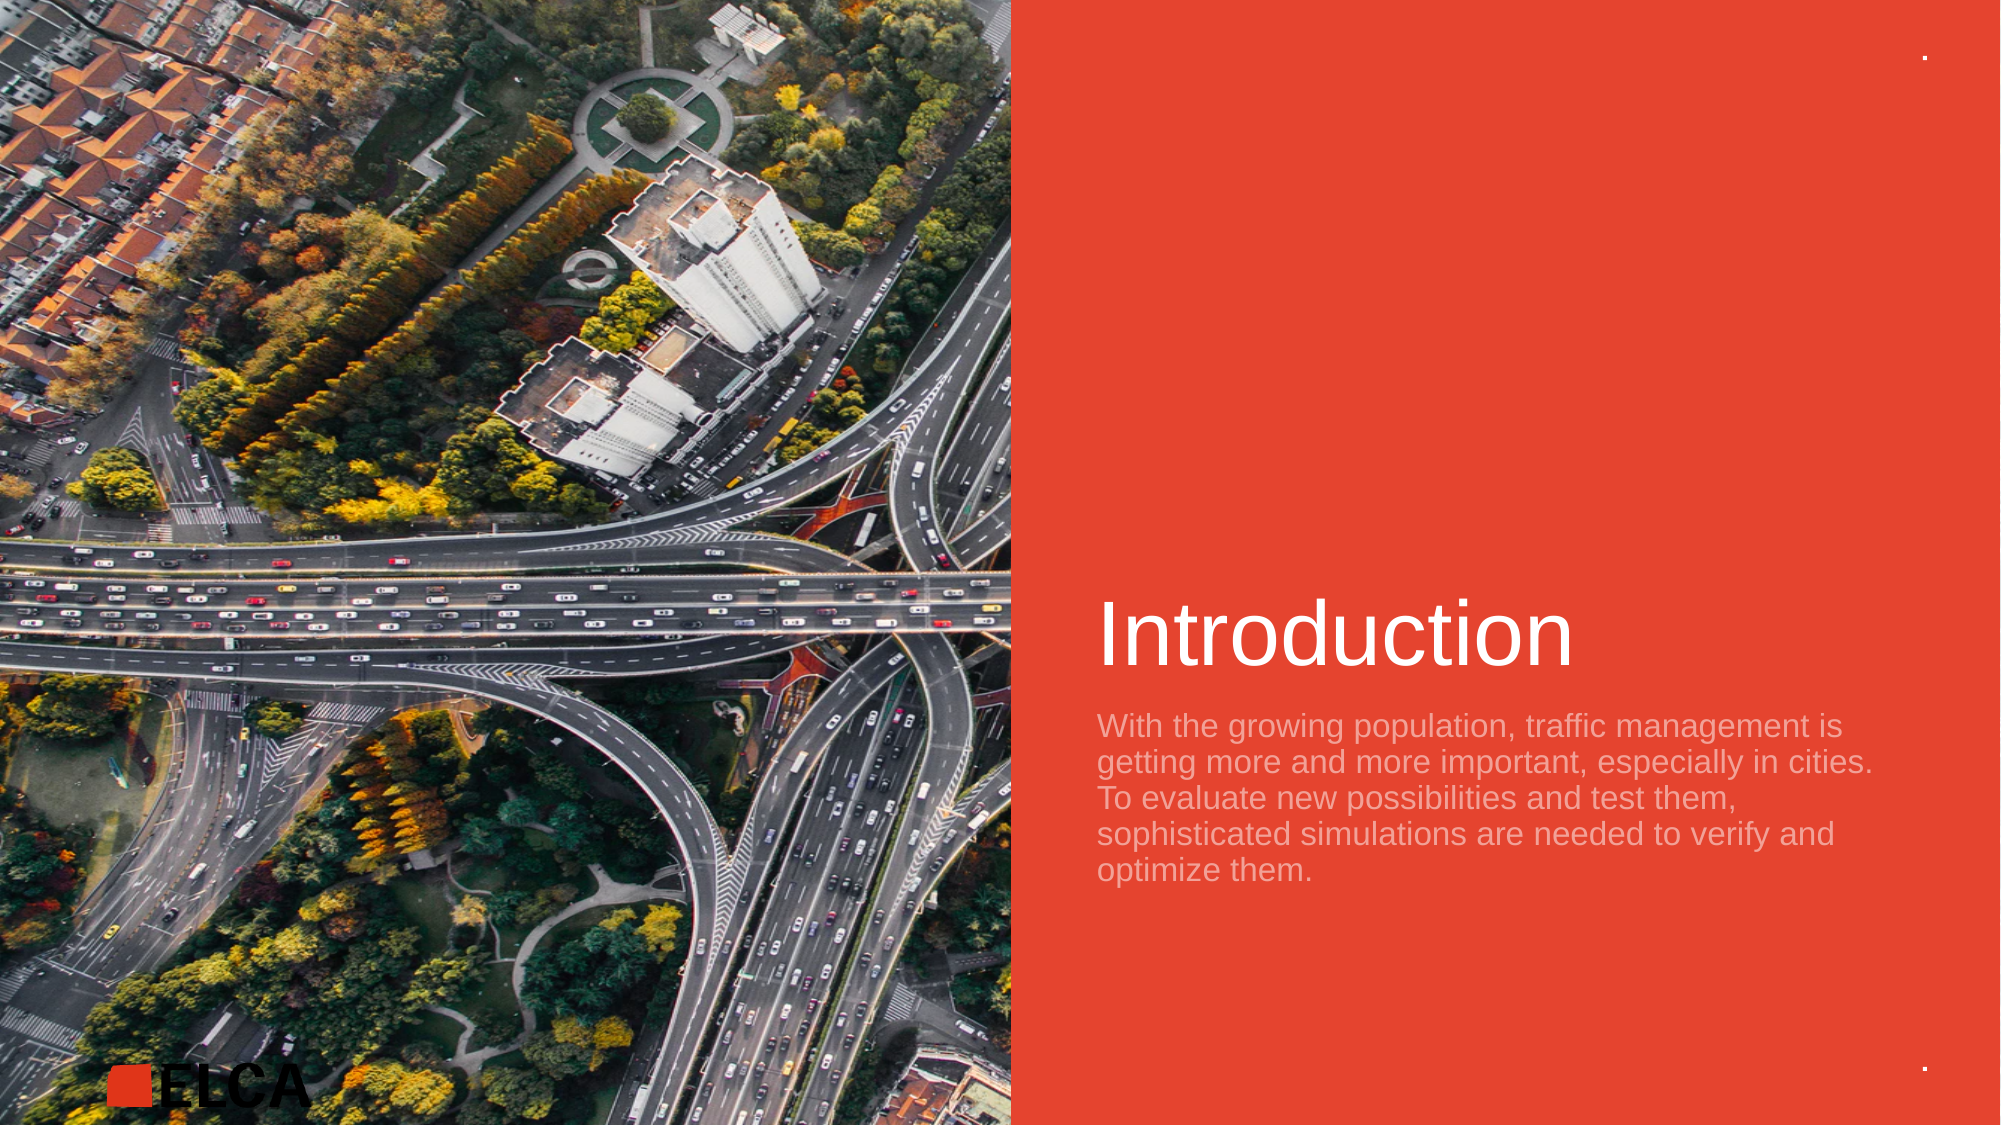

Introduction
With the growing population, traffic management is getting more and more important, especially in cities. To evaluate new possibilities and test them, sophisticated simulations are needed to verify and optimize them.